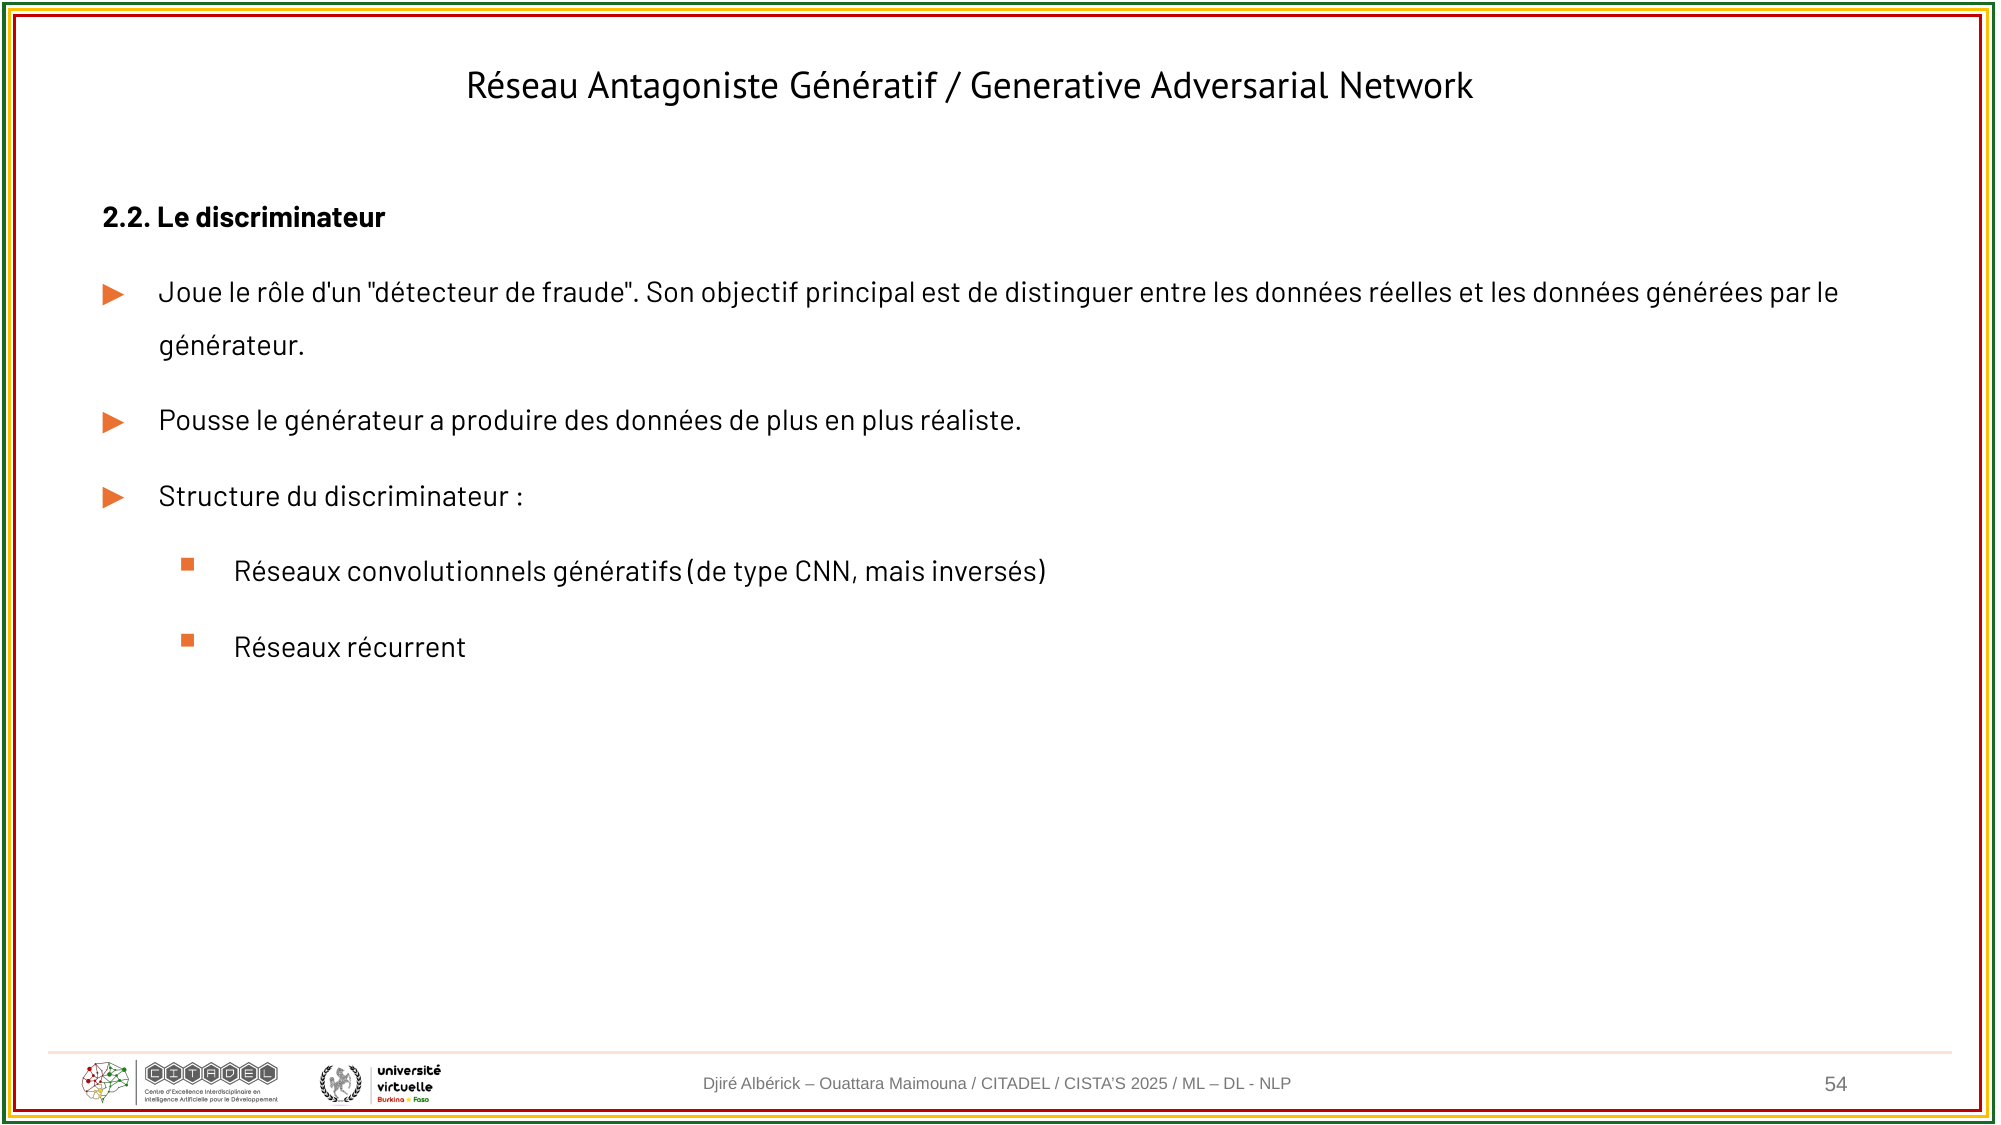

Réseau Antagoniste Génératif / Generative Adversarial Network

2.2. Le discriminateur
Joue le rôle d'un "détecteur de fraude". Son objectif principal est de distinguer entre les données réelles et les données générées par le générateur.
Pousse le générateur a produire des données de plus en plus réaliste.
Structure du discriminateur :
Réseaux convolutionnels génératifs (de type CNN, mais inversés)
Réseaux récurrent

54